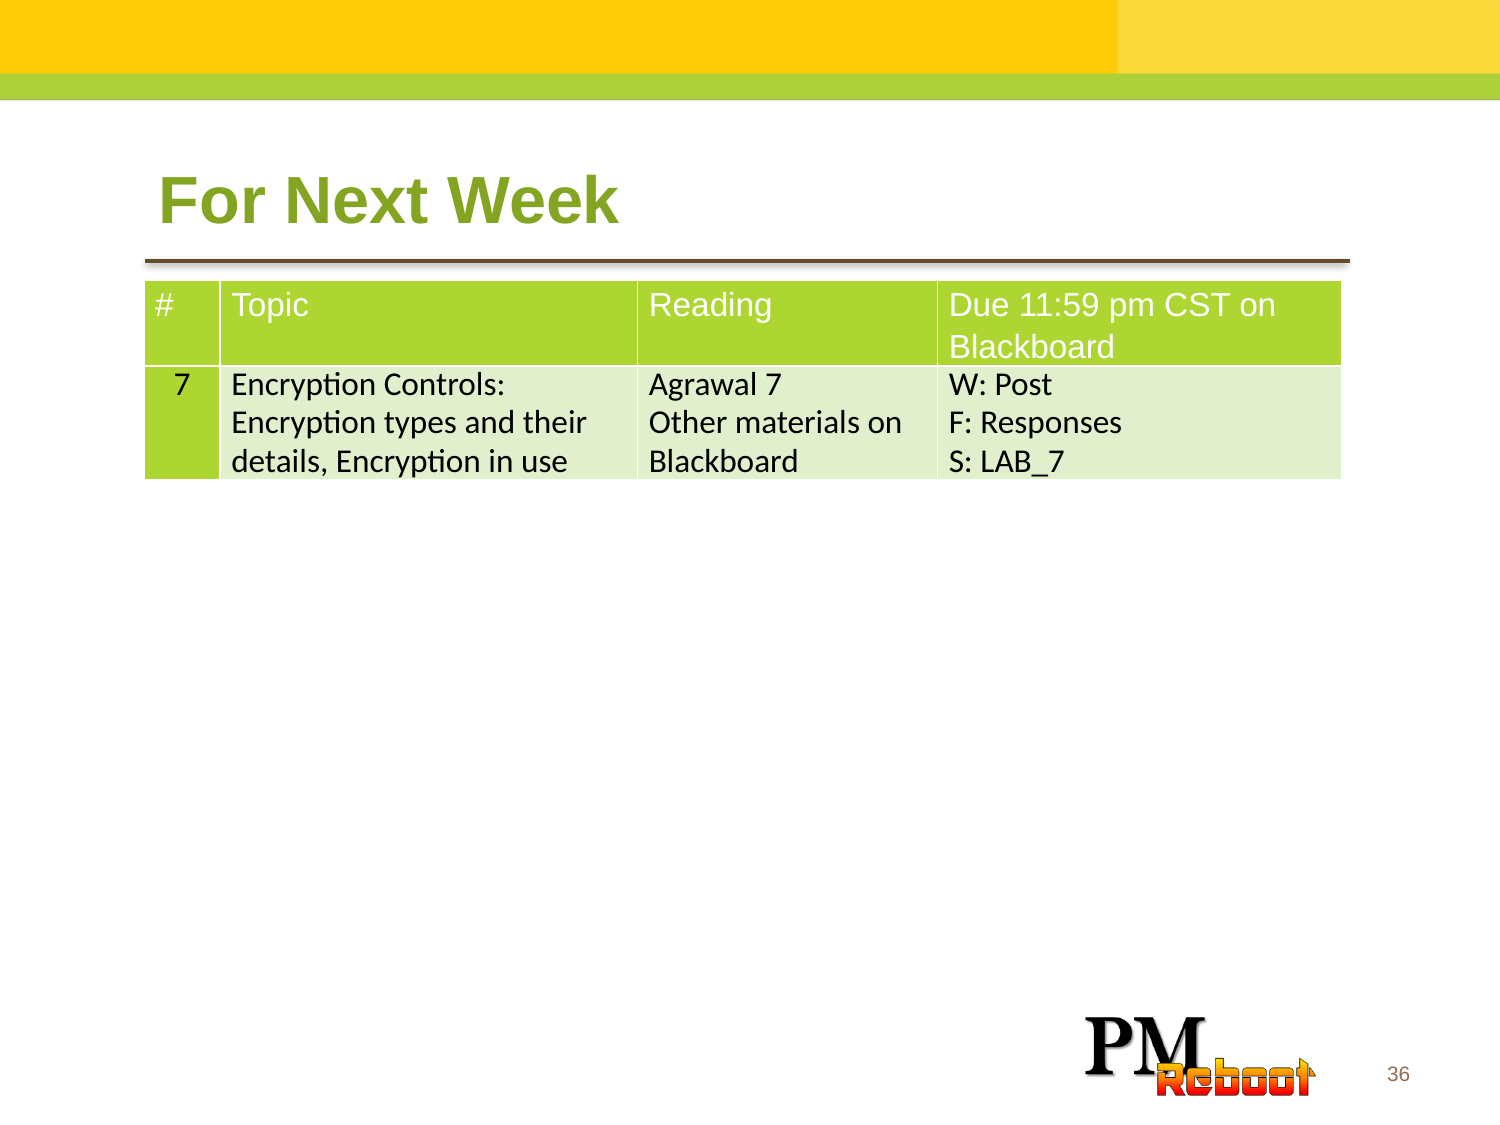

For Next Week
| # | Topic | Reading | Due 11:59 pm CST on Blackboard |
| --- | --- | --- | --- |
| 7 | Encryption Controls: Encryption types and their details, Encryption in use | Agrawal 7 Other materials on Blackboard | W: Post F: Responses S: LAB\_7 |
36